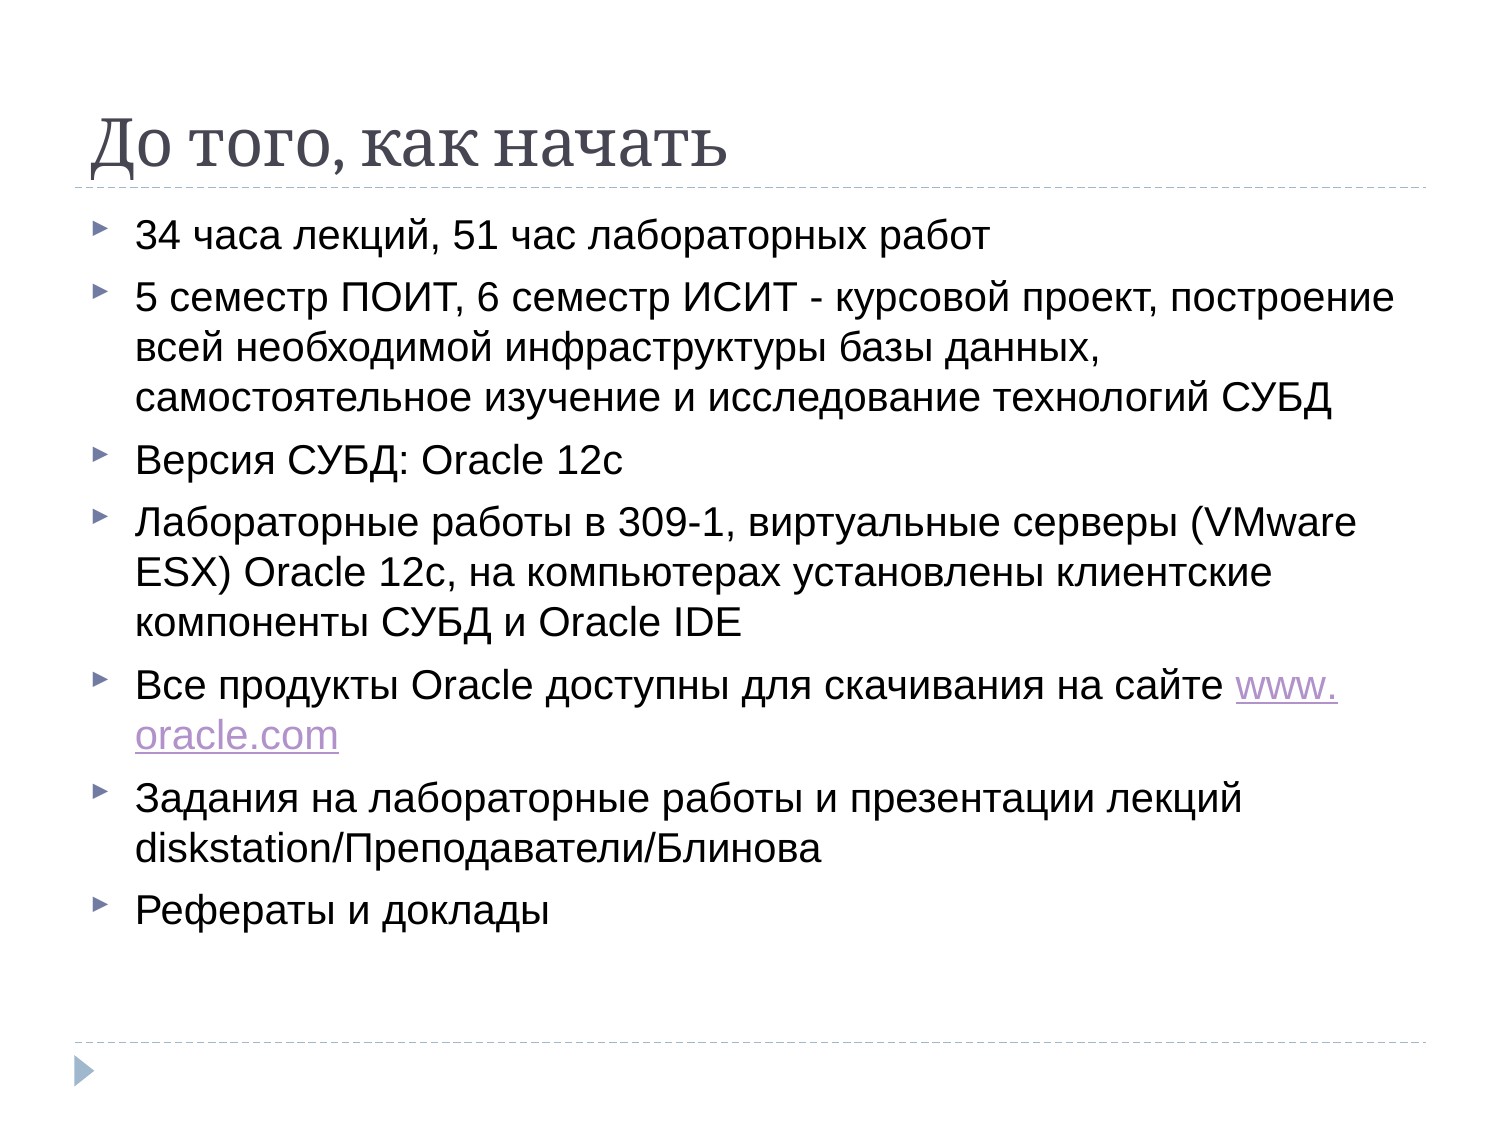

# До того, как начать
34 часа лекций, 51 час лабораторных работ
5 семестр ПОИТ, 6 семестр ИСИТ - курсовой проект, построение всей необходимой инфраструктуры базы данных, самостоятельное изучение и исследование технологий СУБД
Версия СУБД: Oracle 12c
Лабораторные работы в 309-1, виртуальные серверы (VMware ESX) Oracle 12c, на компьютерах установлены клиентские компоненты СУБД и Oracle IDE
Все продукты Oracle доступны для скачивания на сайте www.oracle.com
Задания на лабораторные работы и презентации лекций diskstation/Преподаватели/Блинова
Рефераты и доклады